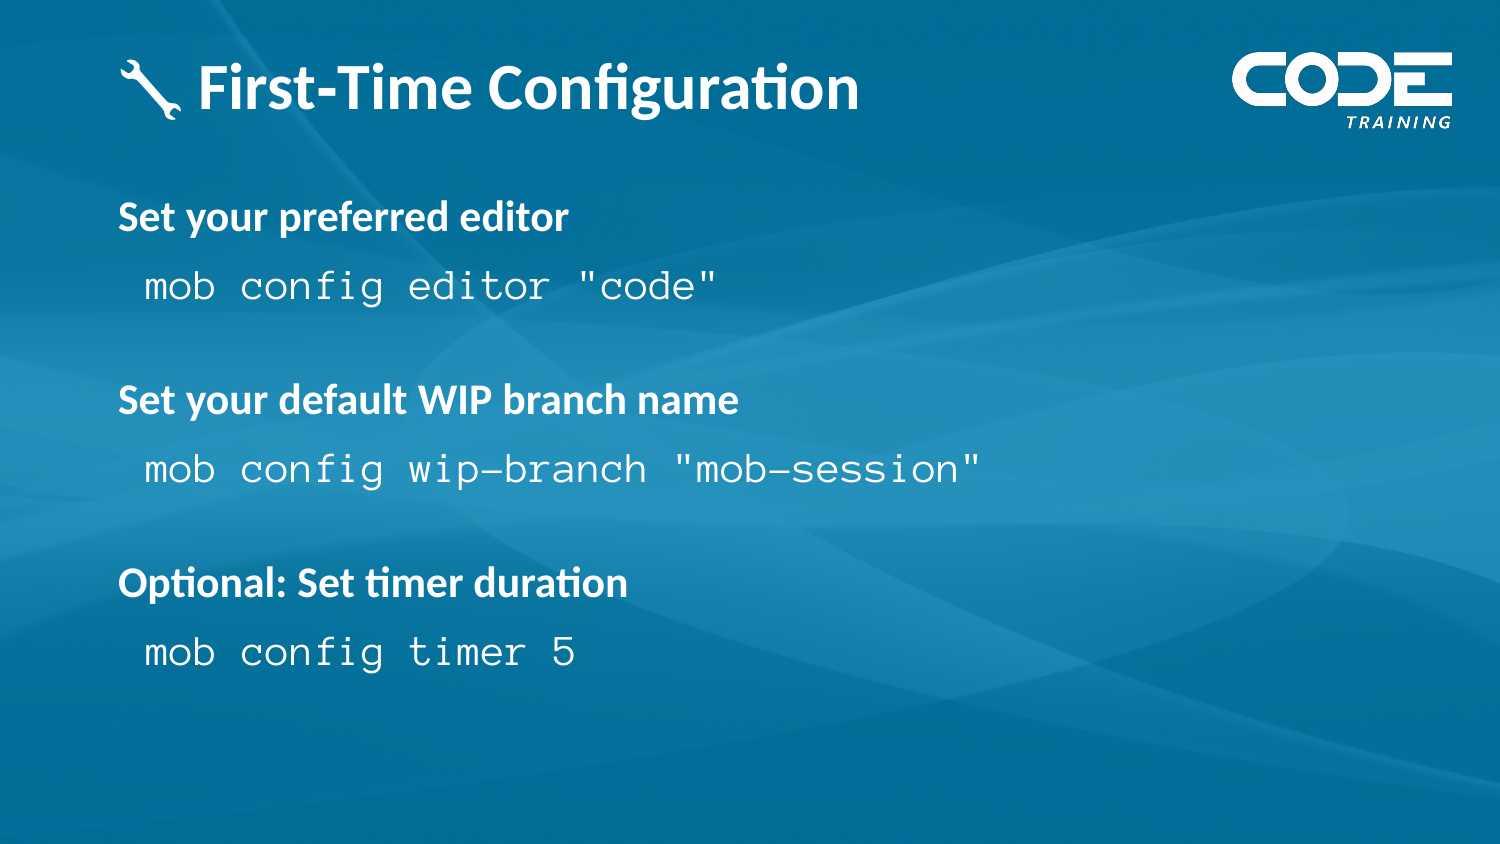

# 🔧 First‑Time Configuration
Set your preferred editor
mob config editor "code"
Set your default WIP branch name
mob config wip-branch "mob-session"
Optional: Set timer duration
mob config timer 5